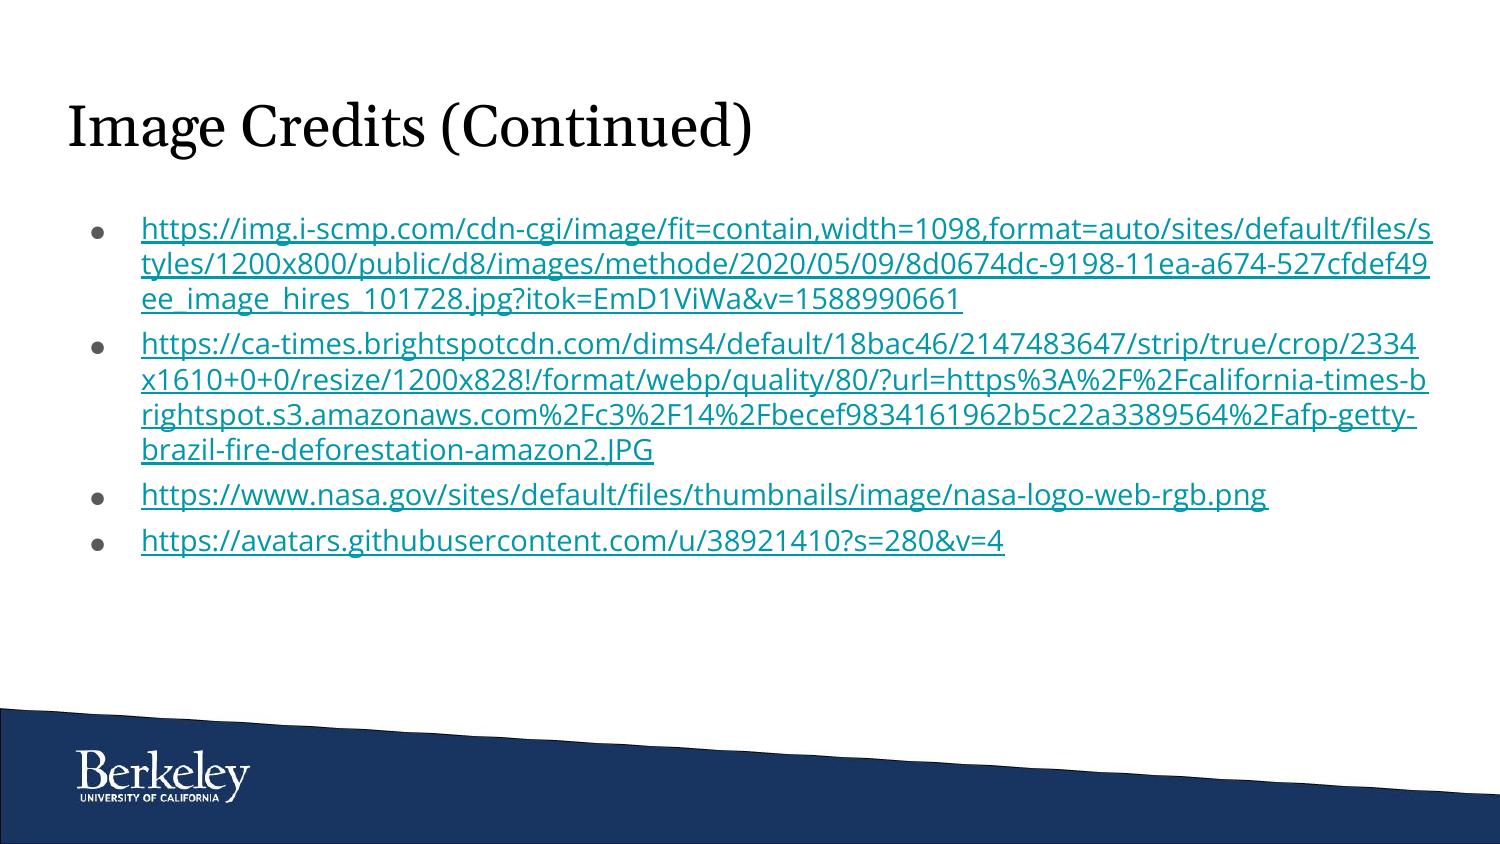

# Image Credits (Continued)
https://img.i-scmp.com/cdn-cgi/image/fit=contain,width=1098,format=auto/sites/default/files/styles/1200x800/public/d8/images/methode/2020/05/09/8d0674dc-9198-11ea-a674-527cfdef49ee_image_hires_101728.jpg?itok=EmD1ViWa&v=1588990661
https://ca-times.brightspotcdn.com/dims4/default/18bac46/2147483647/strip/true/crop/2334x1610+0+0/resize/1200x828!/format/webp/quality/80/?url=https%3A%2F%2Fcalifornia-times-brightspot.s3.amazonaws.com%2Fc3%2F14%2Fbecef9834161962b5c22a3389564%2Fafp-getty-brazil-fire-deforestation-amazon2.JPG
https://www.nasa.gov/sites/default/files/thumbnails/image/nasa-logo-web-rgb.png
https://avatars.githubusercontent.com/u/38921410?s=280&v=4